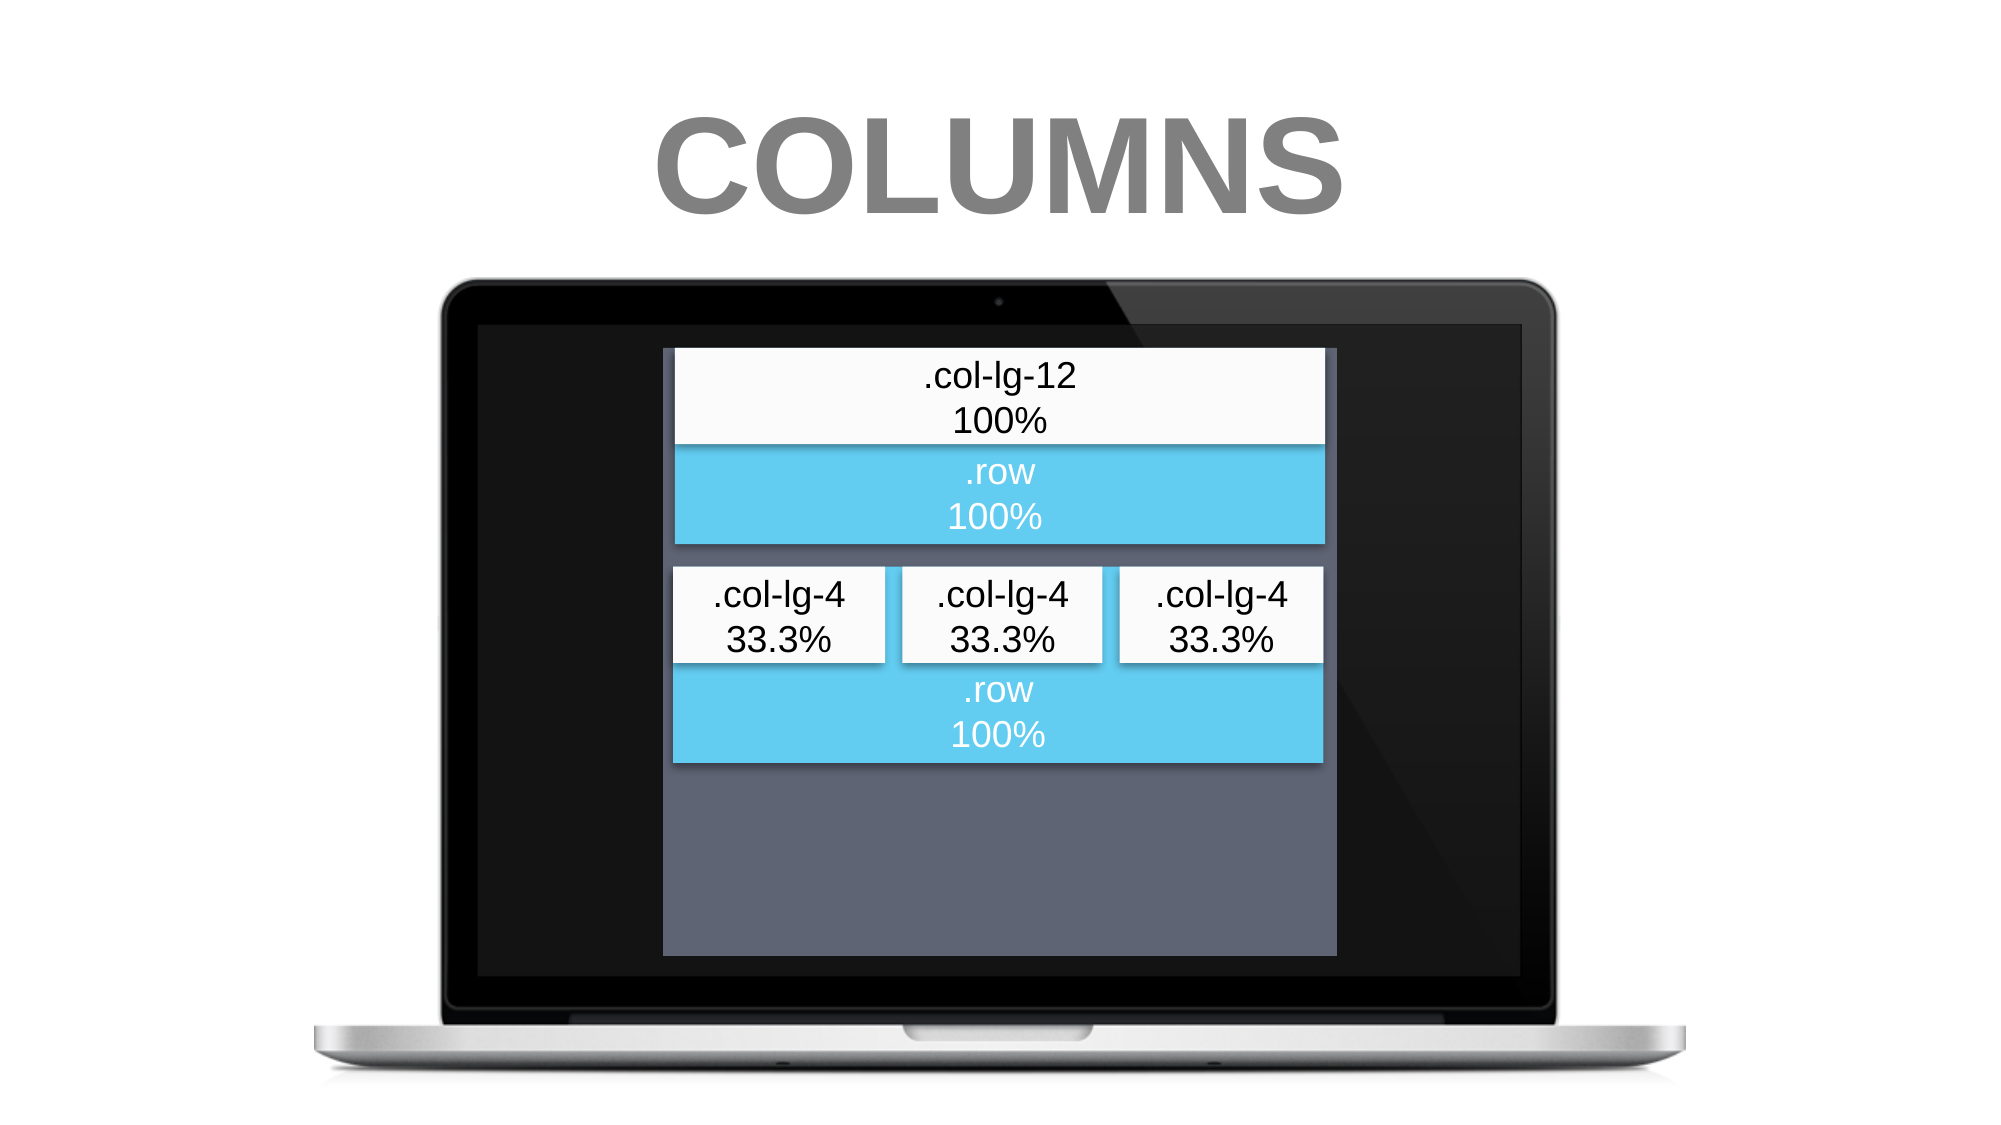

# COLUMNS

.col-lg-12
100%
.row
100%
.row
100%
.col-lg-4
33.3%
.col-lg-4
33.3%
.col-lg-4
33.3%